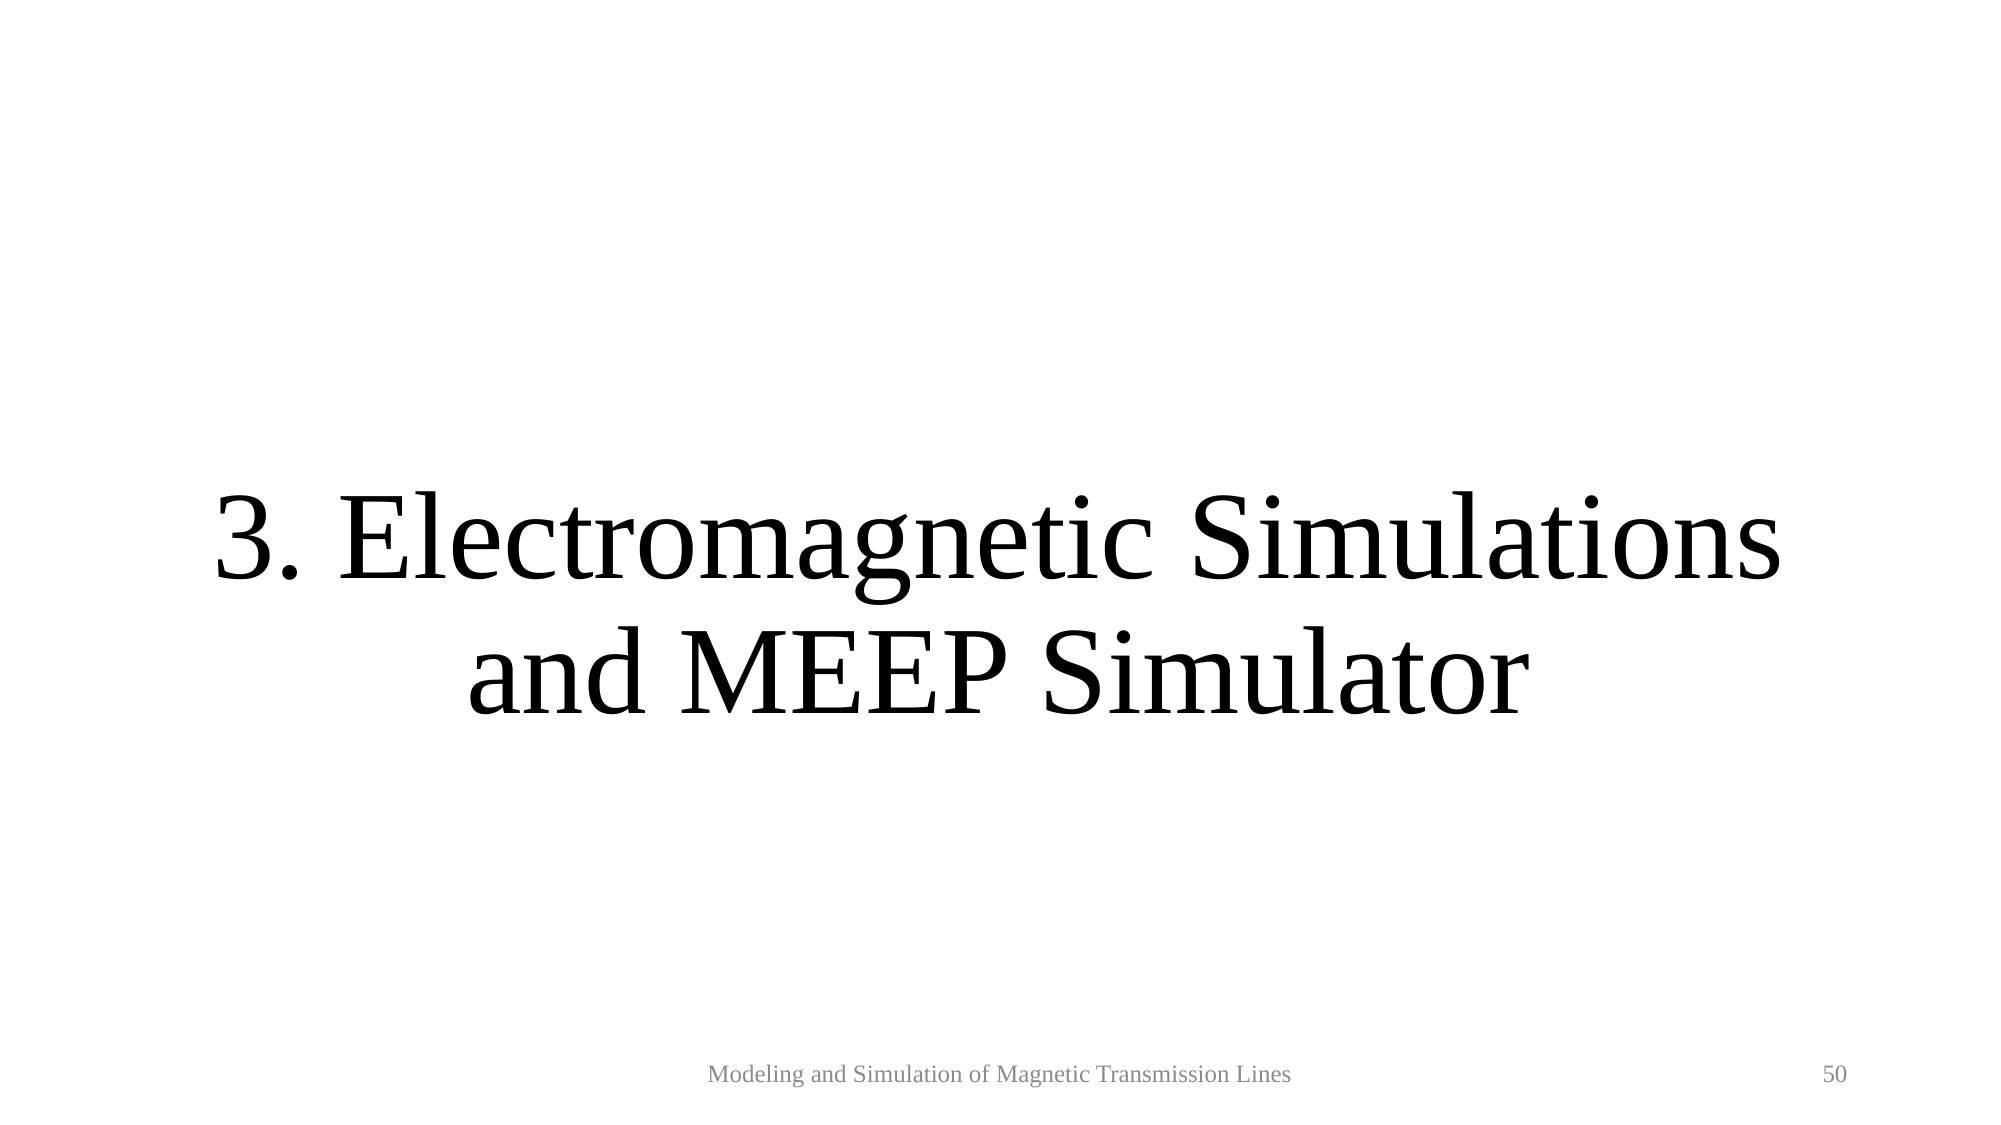

# 3. Electromagnetic Simulations and MEEP Simulator
Modeling and Simulation of Magnetic Transmission Lines
50